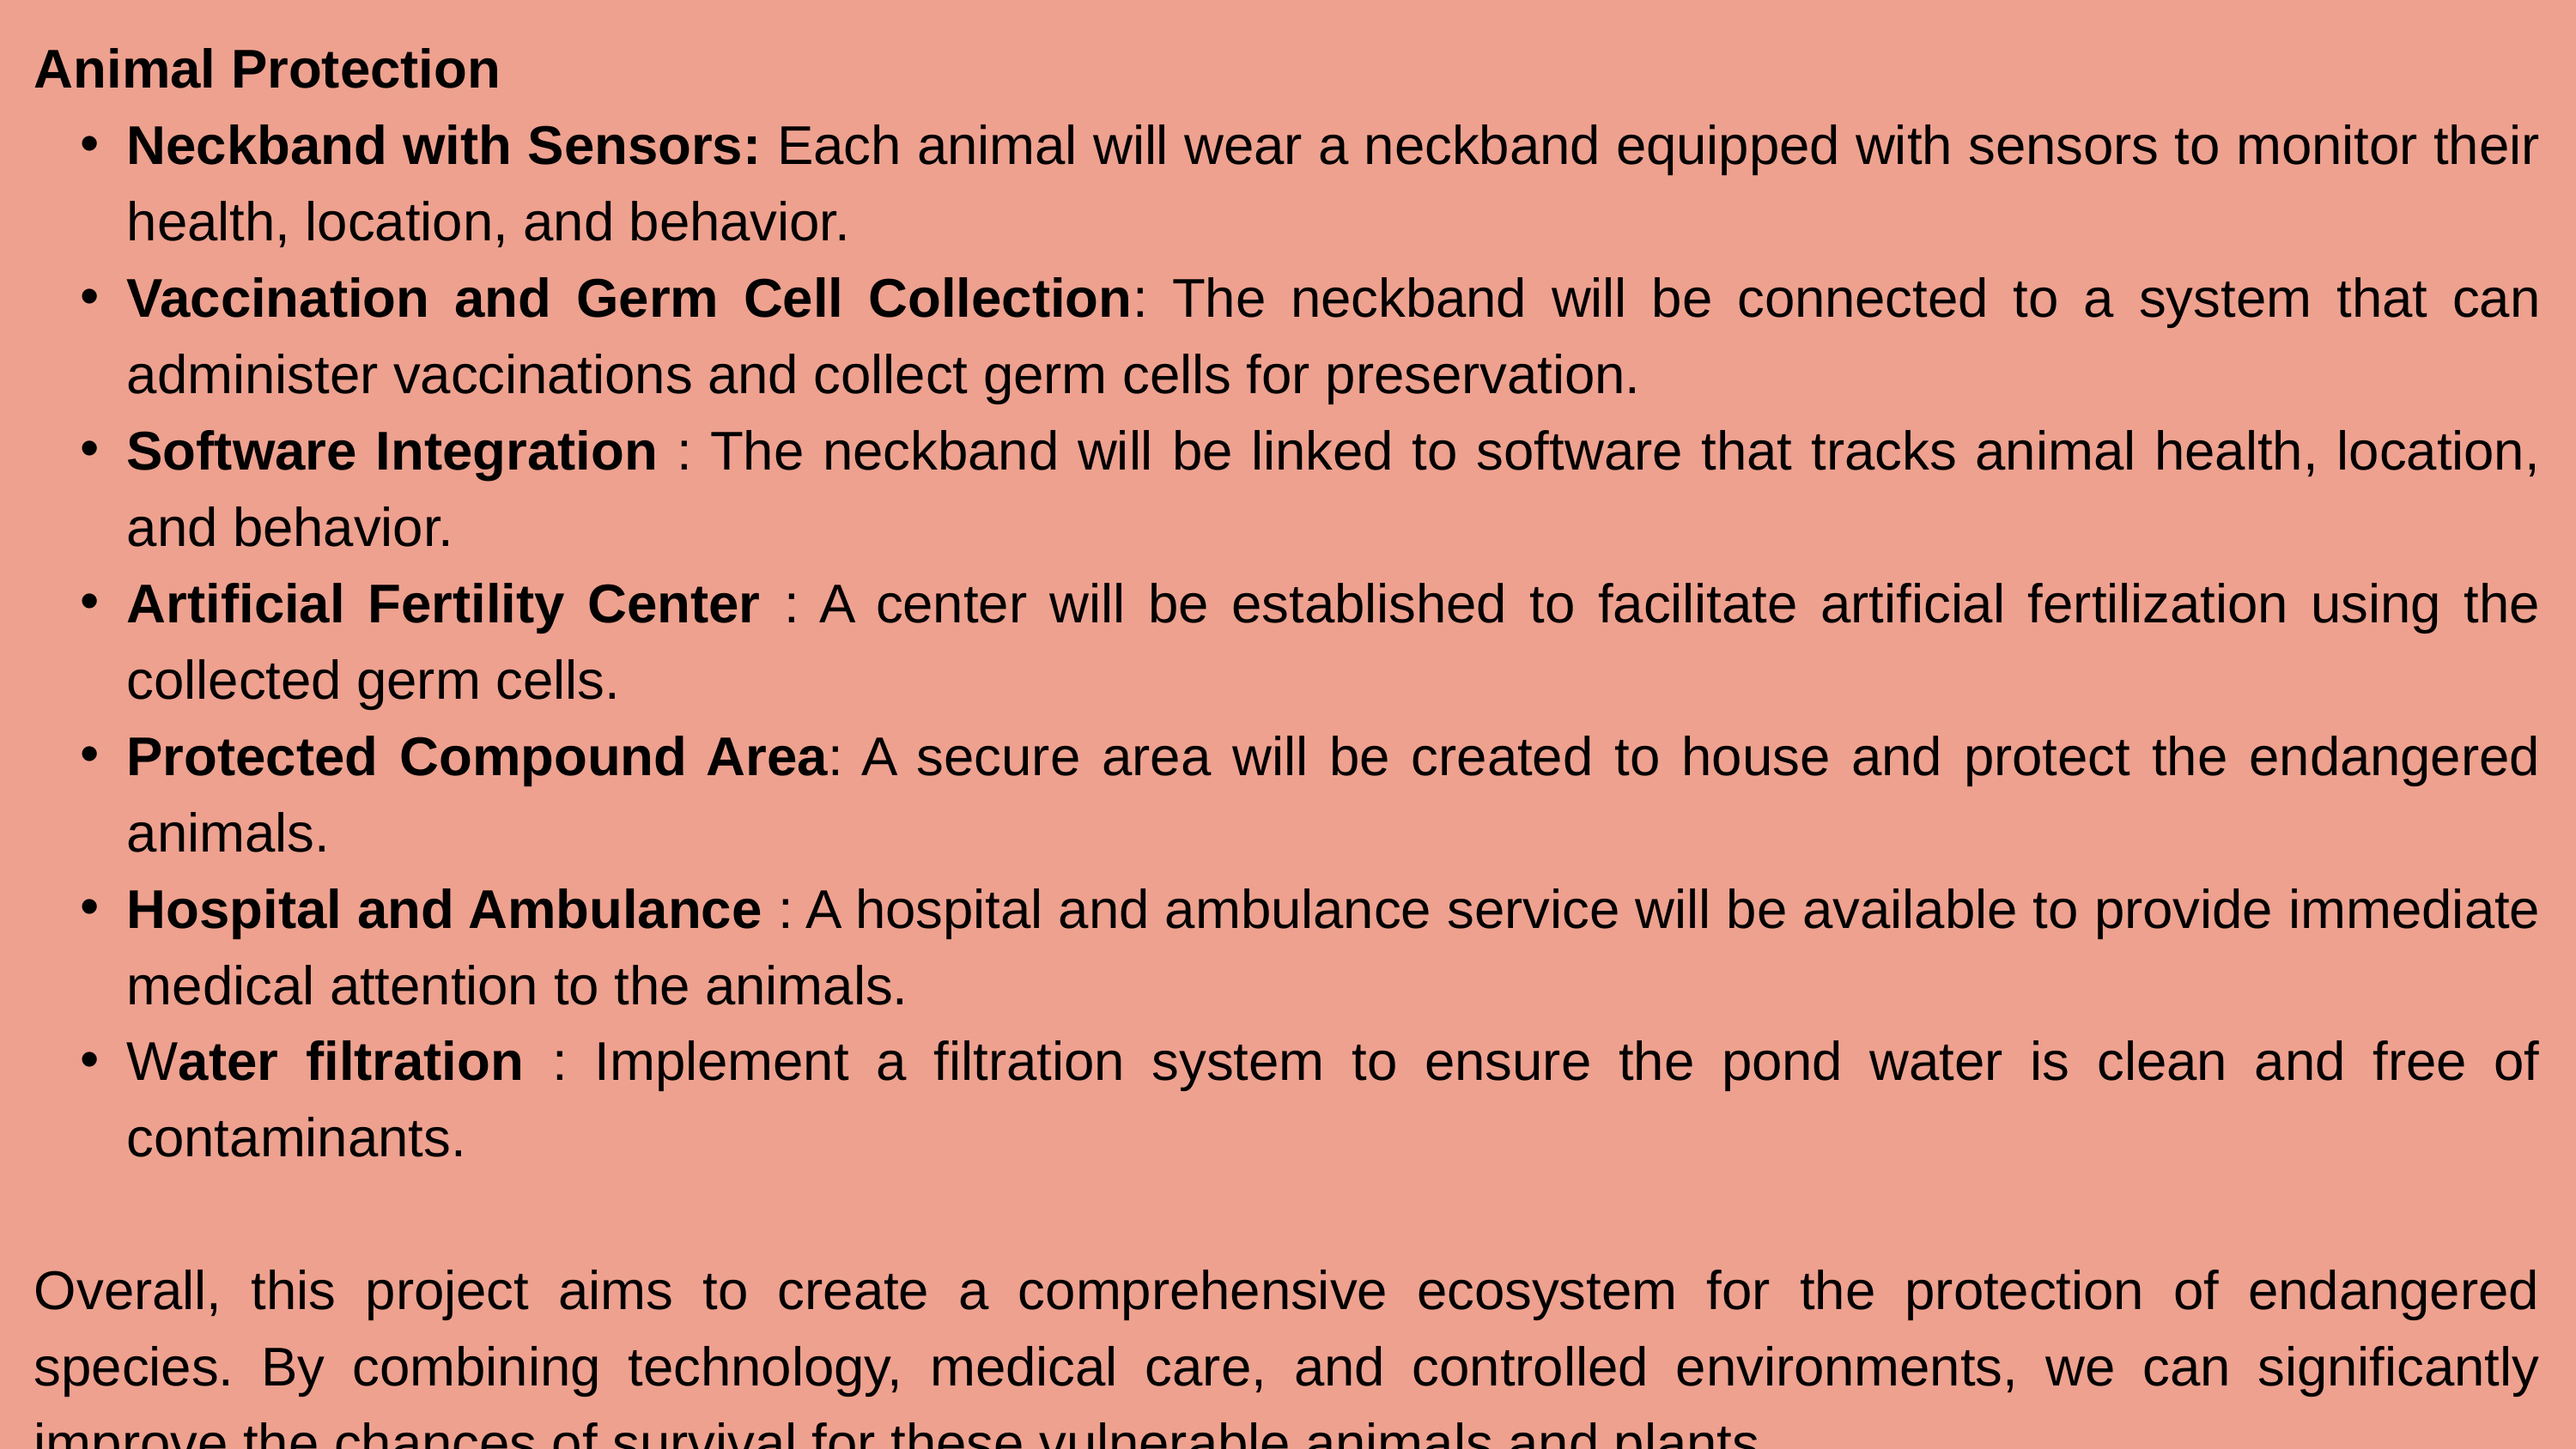

Animal Protection
Neckband with Sensors: Each animal will wear a neckband equipped with sensors to monitor their health, location, and behavior.
Vaccination and Germ Cell Collection: The neckband will be connected to a system that can administer vaccinations and collect germ cells for preservation.
Software Integration : The neckband will be linked to software that tracks animal health, location, and behavior.
Artificial Fertility Center : A center will be established to facilitate artificial fertilization using the collected germ cells.
Protected Compound Area: A secure area will be created to house and protect the endangered animals.
Hospital and Ambulance : A hospital and ambulance service will be available to provide immediate medical attention to the animals.
Water filtration : Implement a filtration system to ensure the pond water is clean and free of contaminants.

Overall, this project aims to create a comprehensive ecosystem for the protection of endangered species. By combining technology, medical care, and controlled environments, we can significantly improve the chances of survival for these vulnerable animals and plants.